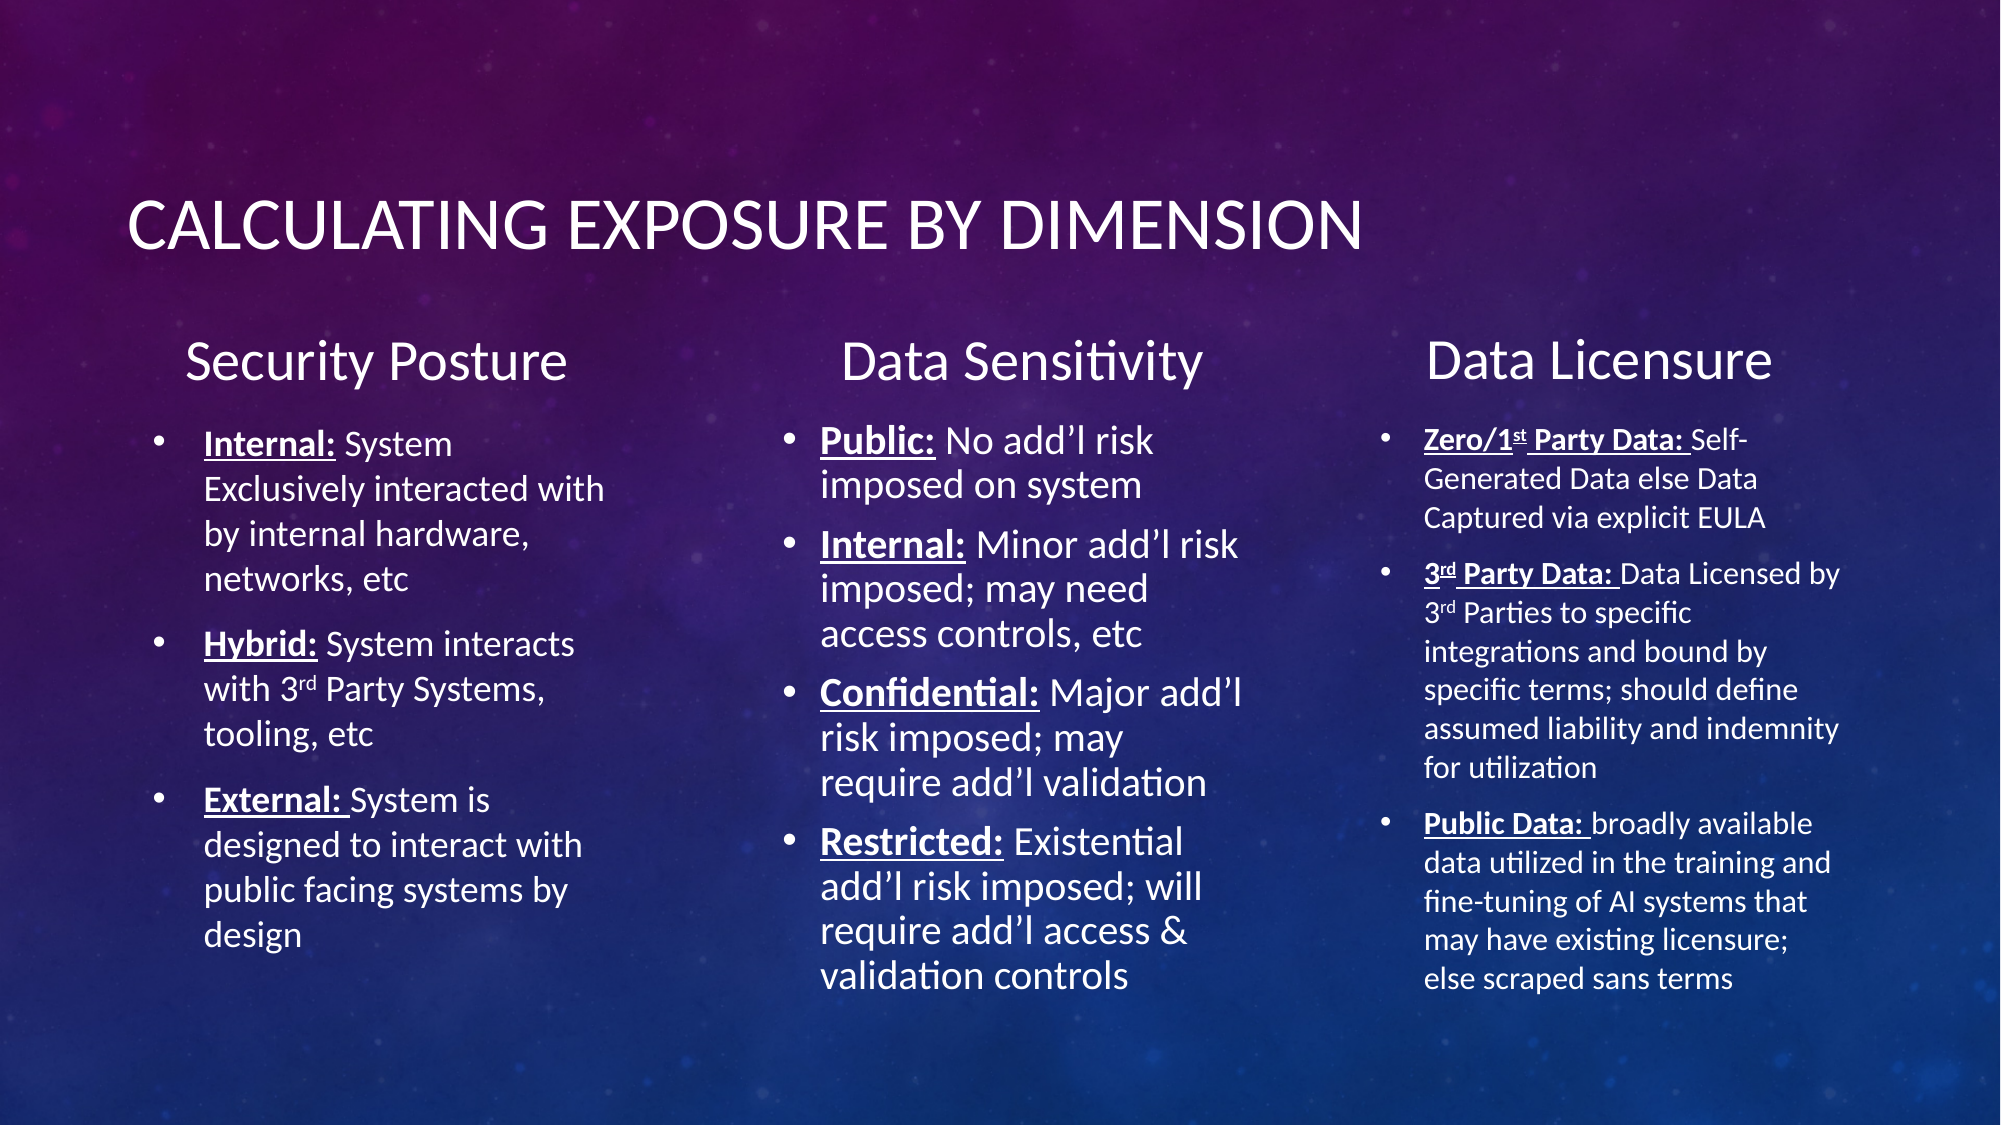

# Calculating Exposure by Dimension
Data Sensitivity
Data Licensure
Security Posture
Internal: System Exclusively interacted with by internal hardware, networks, etc
Hybrid: System interacts with 3rd Party Systems, tooling, etc
External: System is designed to interact with public facing systems by design
Public: No add’l risk imposed on system
Internal: Minor add’l risk imposed; may need access controls, etc
Confidential: Major add’l risk imposed; may require add’l validation
Restricted: Existential add’l risk imposed; will require add’l access & validation controls
Zero/1st Party Data: Self-Generated Data else Data Captured via explicit EULA
3rd Party Data: Data Licensed by 3rd Parties to specific integrations and bound by specific terms; should define assumed liability and indemnity for utilization
Public Data: broadly available data utilized in the training and fine-tuning of AI systems that may have existing licensure; else scraped sans terms